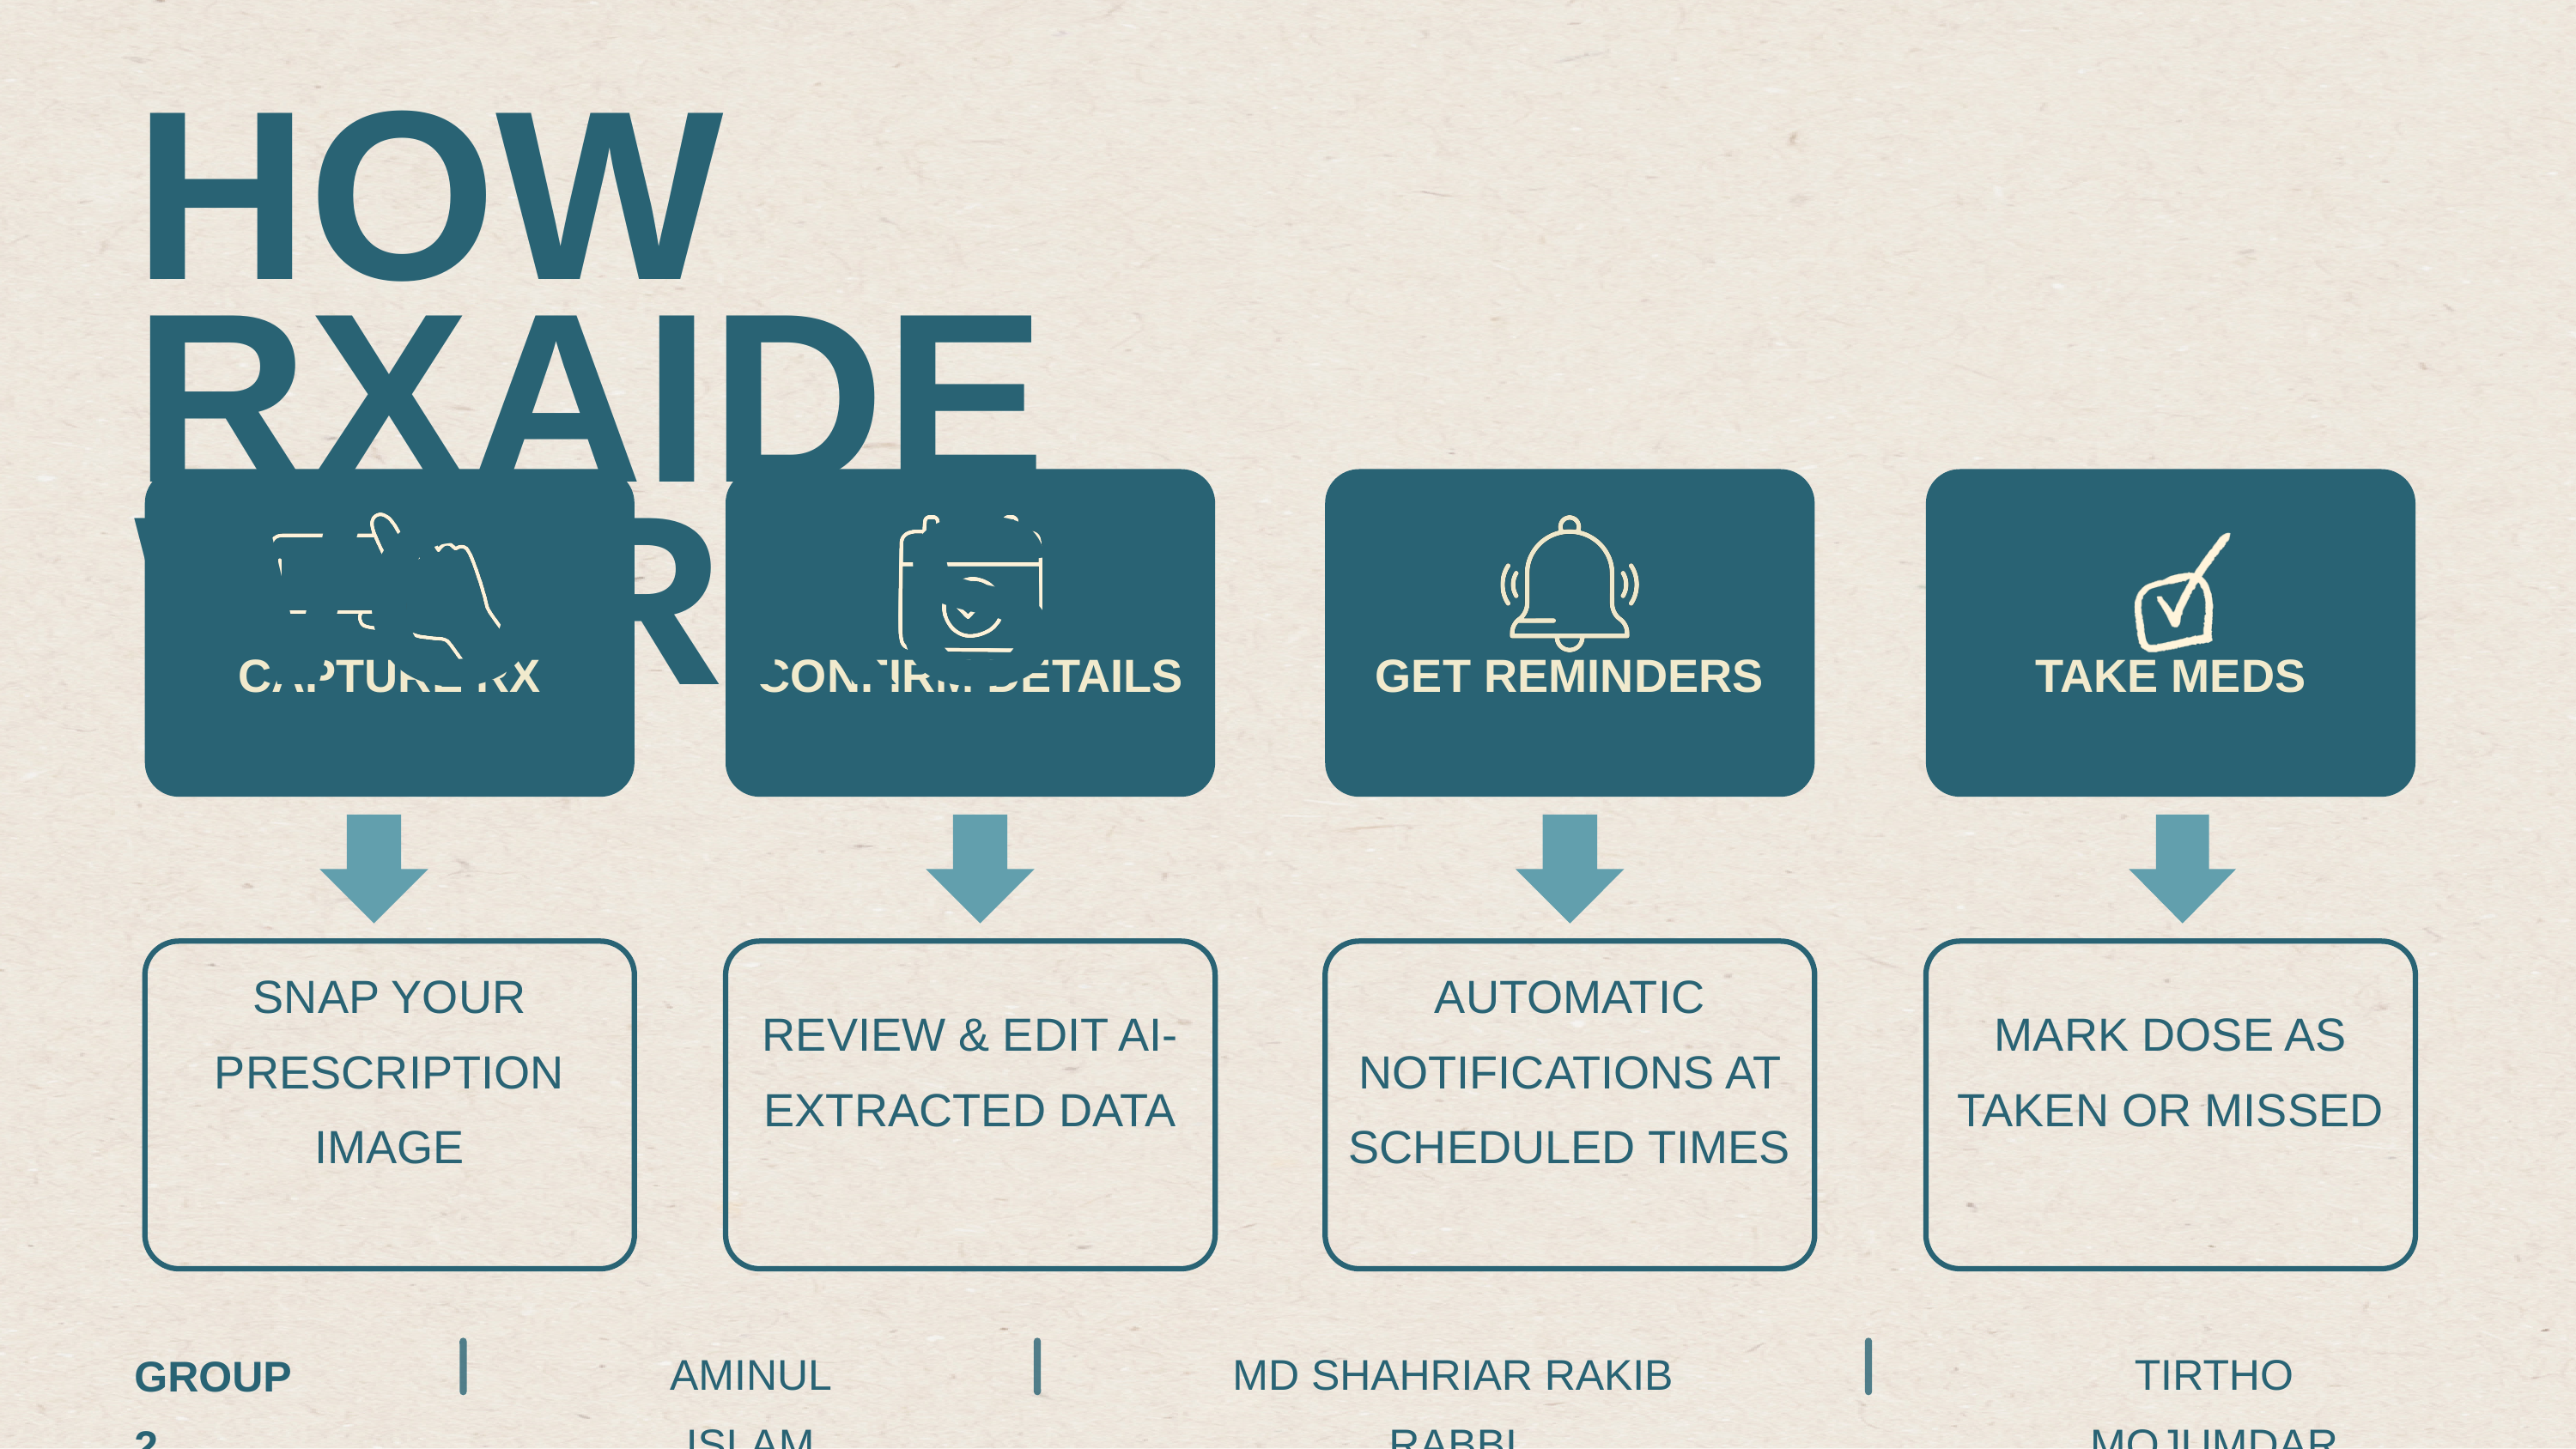

HOW RXAIDE WORKS

CAPTURE RX

CONFIRM DETAILS

GET REMINDERS

TAKE MEDS

SNAP YOUR PRESCRIPTION IMAGE

REVIEW & EDIT AI-EXTRACTED DATA

AUTOMATIC NOTIFICATIONS AT SCHEDULED TIMES

MARK DOSE AS TAKEN OR MISSED

AMINUL ISLAM
MD SHAHRIAR RAKIB RABBI
TIRTHO MOJUMDAR
GROUP 2